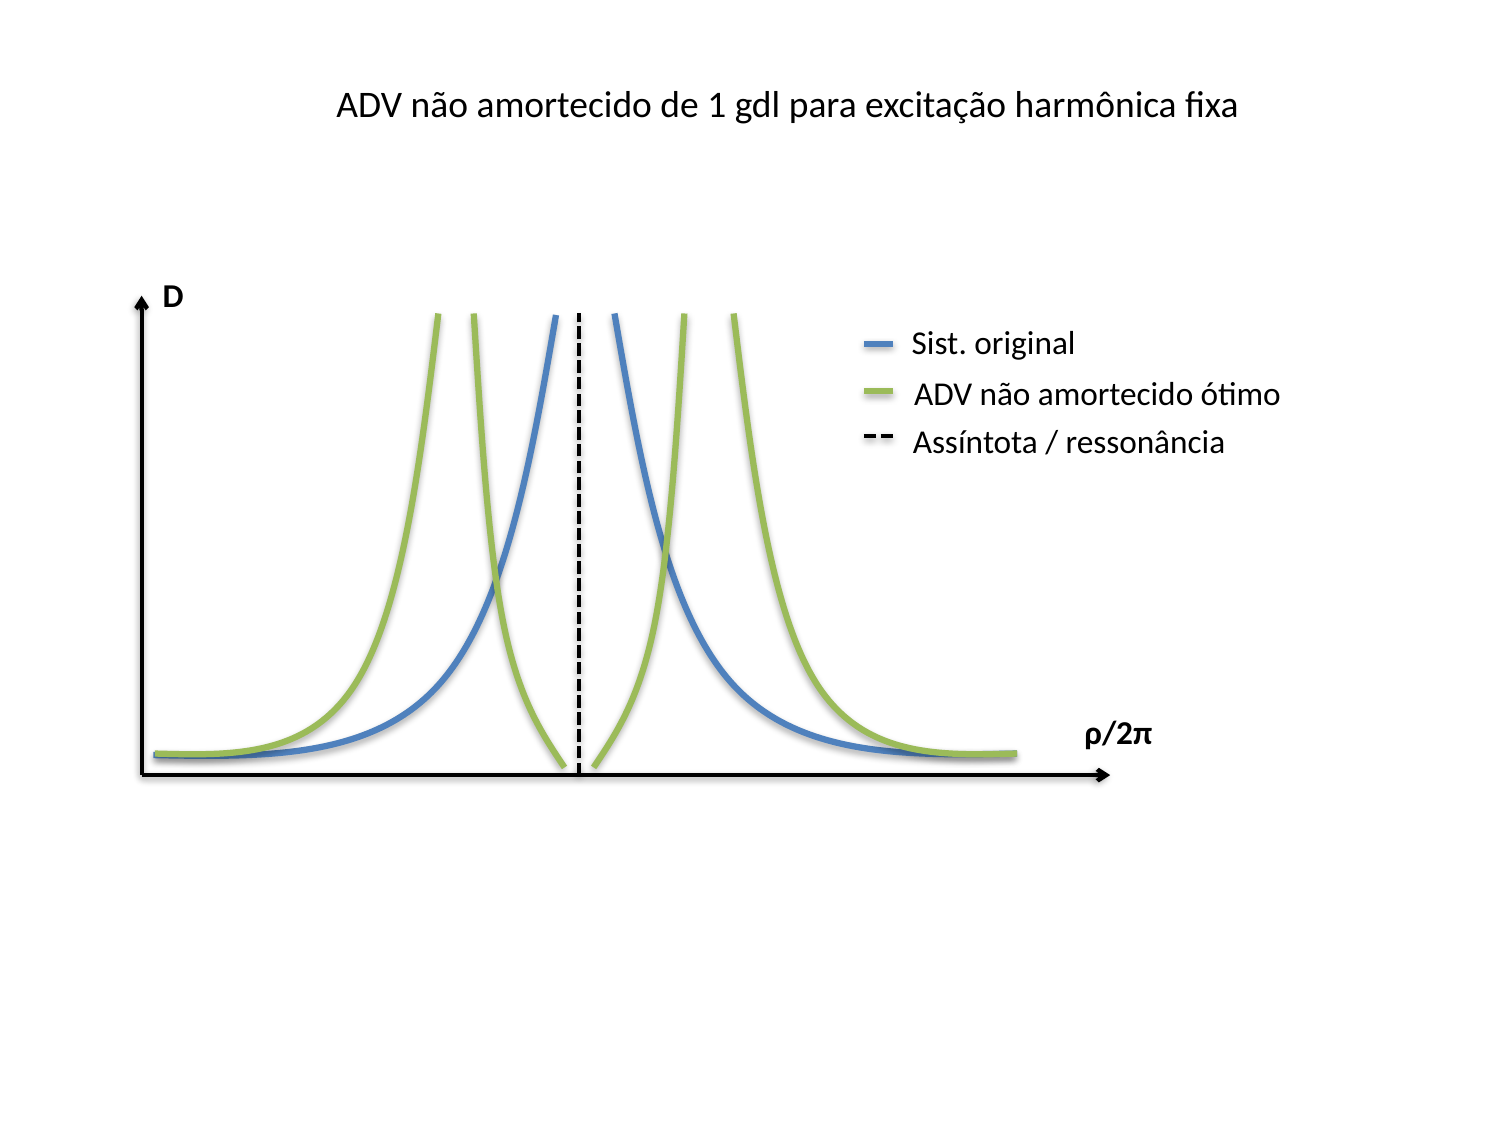

ADV não amortecido de 1 gdl para excitação harmônica fixa
D

Sist. original

ADV não amortecido ótimo
Assíntota / ressonância
ρ/2π